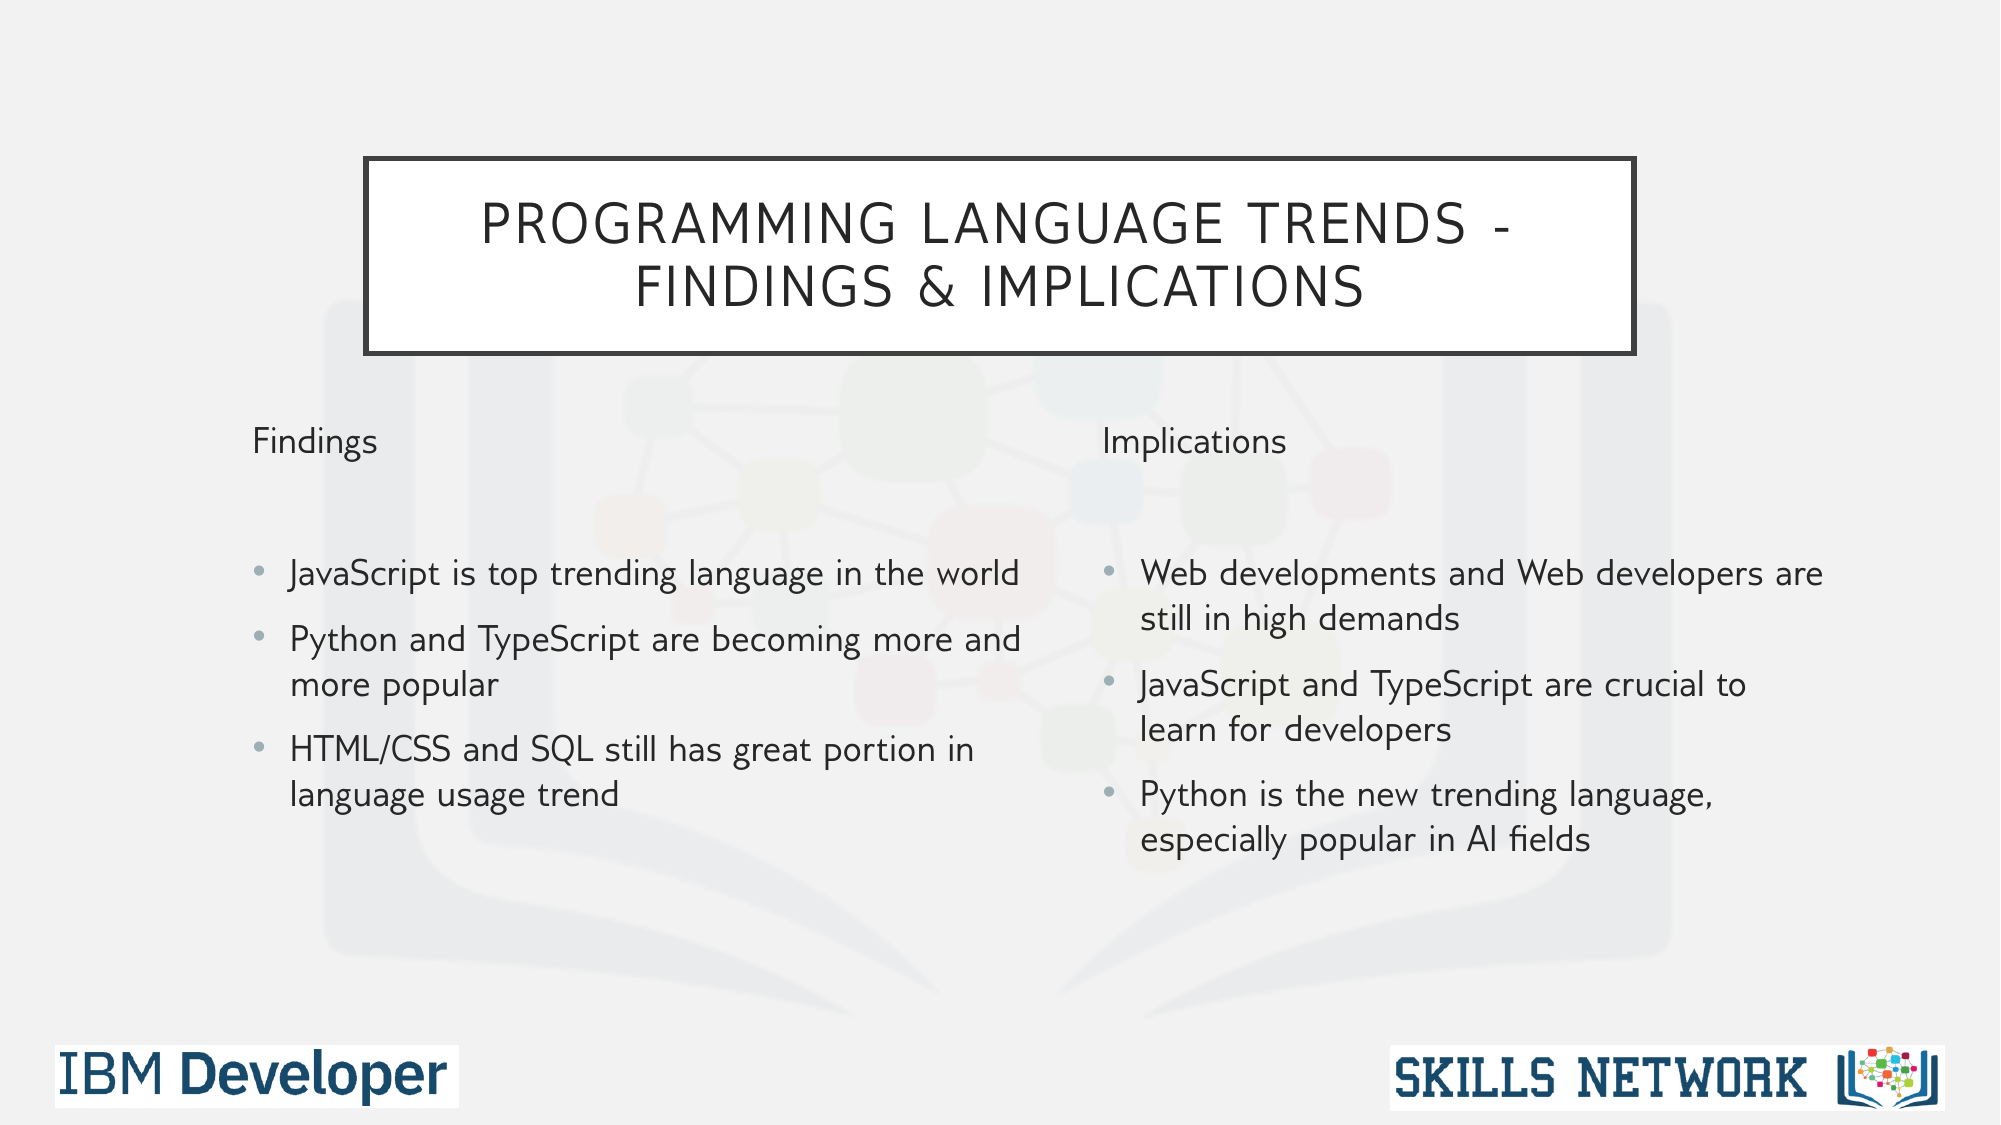

# PROGRAMMING LANGUAGE TRENDS - FINDINGS & IMPLICATIONS
Findings

JavaScript is top trending language in the world
Python and TypeScript are becoming more and more popular
HTML/CSS and SQL still has great portion in language usage trend
Implications

Web developments and Web developers are still in high demands
JavaScript and TypeScript are crucial to learn for developers
Python is the new trending language, especially popular in AI fields